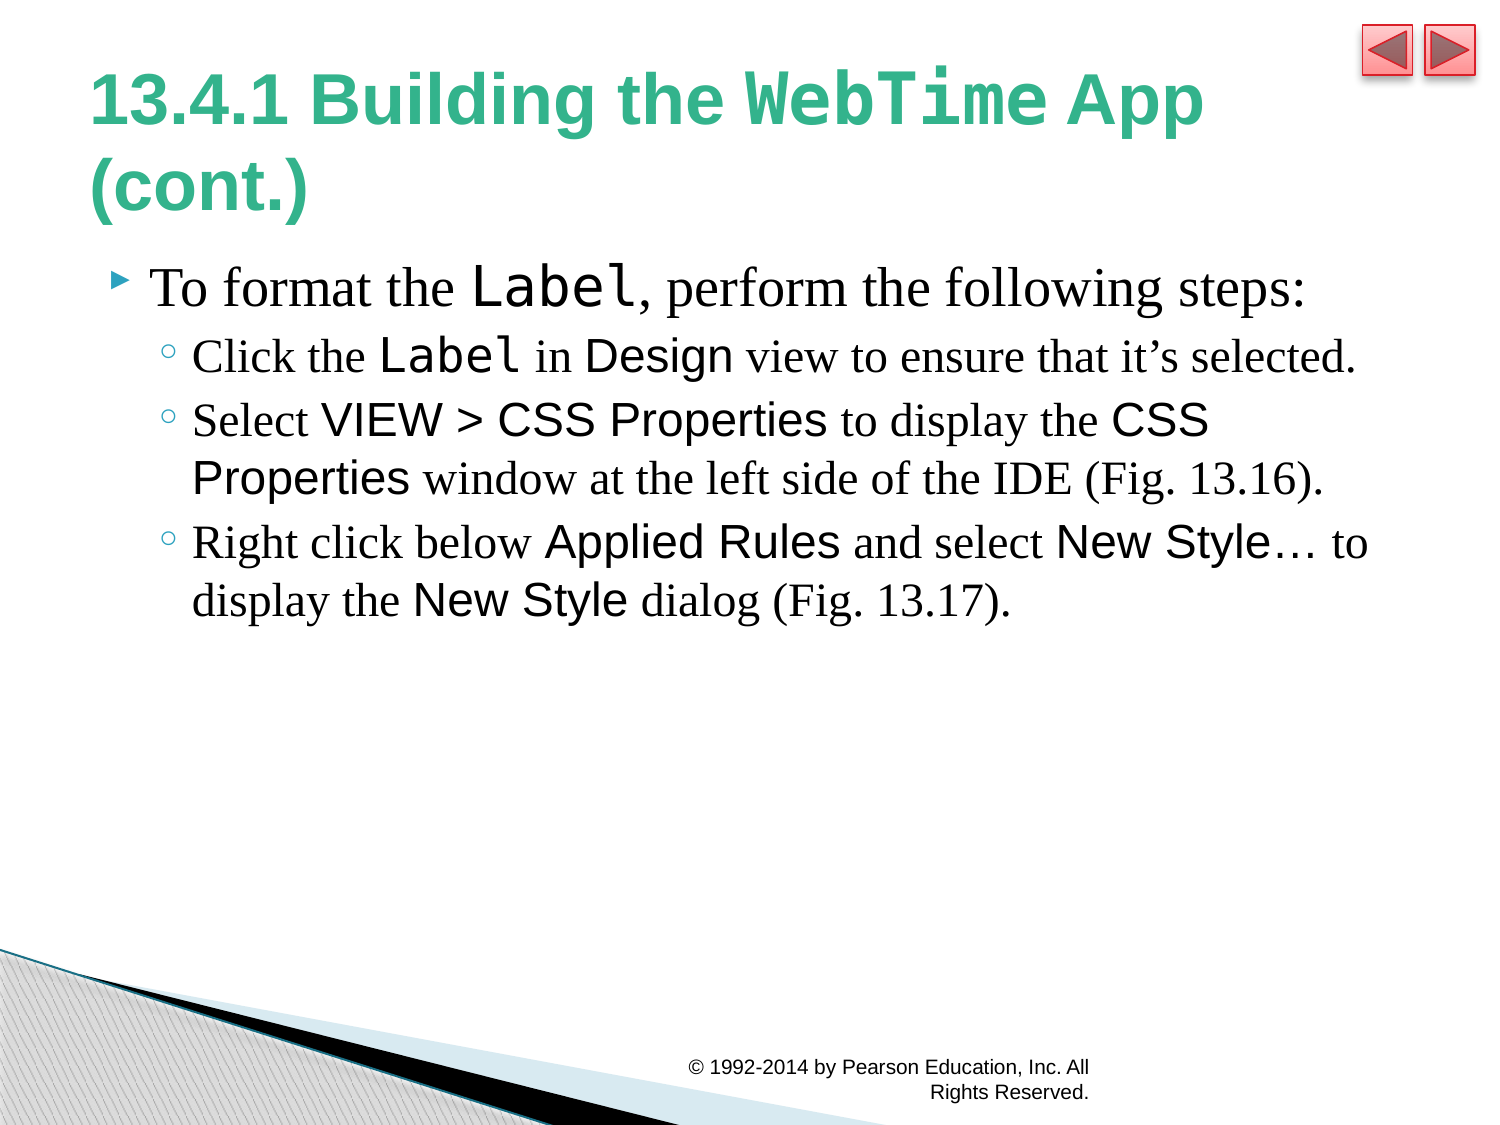

# 13.4.1 Building the WebTime App (cont.)
To format the Label, perform the following steps:
Click the Label in Design view to ensure that it’s selected.
Select VIEW > CSS Properties to display the CSS Properties window at the left side of the IDE (Fig. 13.16).
Right click below Applied Rules and select New Style… to display the New Style dialog (Fig. 13.17).
© 1992-2014 by Pearson Education, Inc. All Rights Reserved.